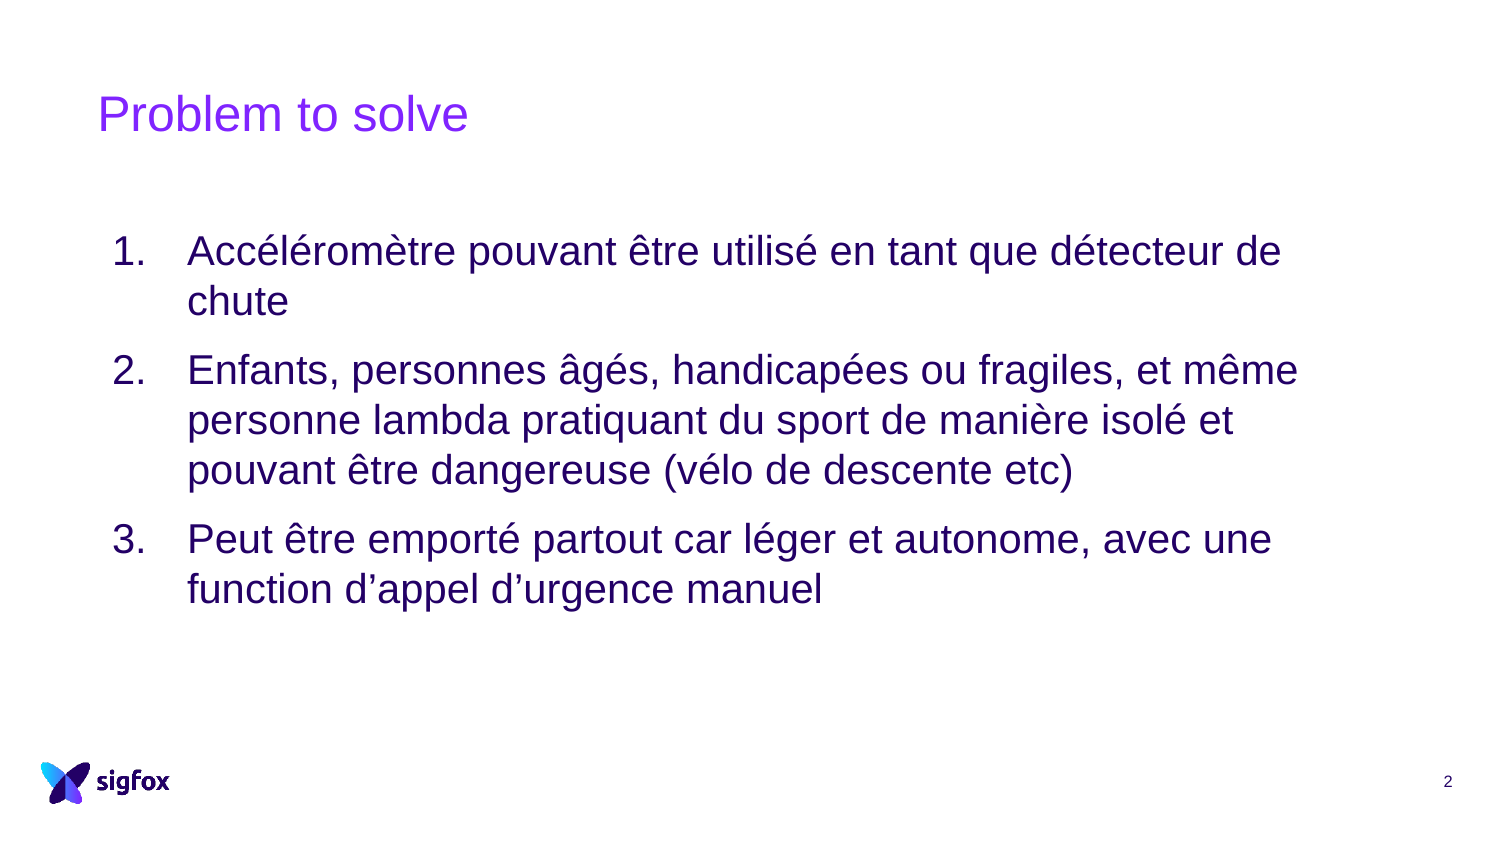

# Problem to solve
Accéléromètre pouvant être utilisé en tant que détecteur de chute
Enfants, personnes âgés, handicapées ou fragiles, et même personne lambda pratiquant du sport de manière isolé et pouvant être dangereuse (vélo de descente etc)
Peut être emporté partout car léger et autonome, avec une function d’appel d’urgence manuel

2